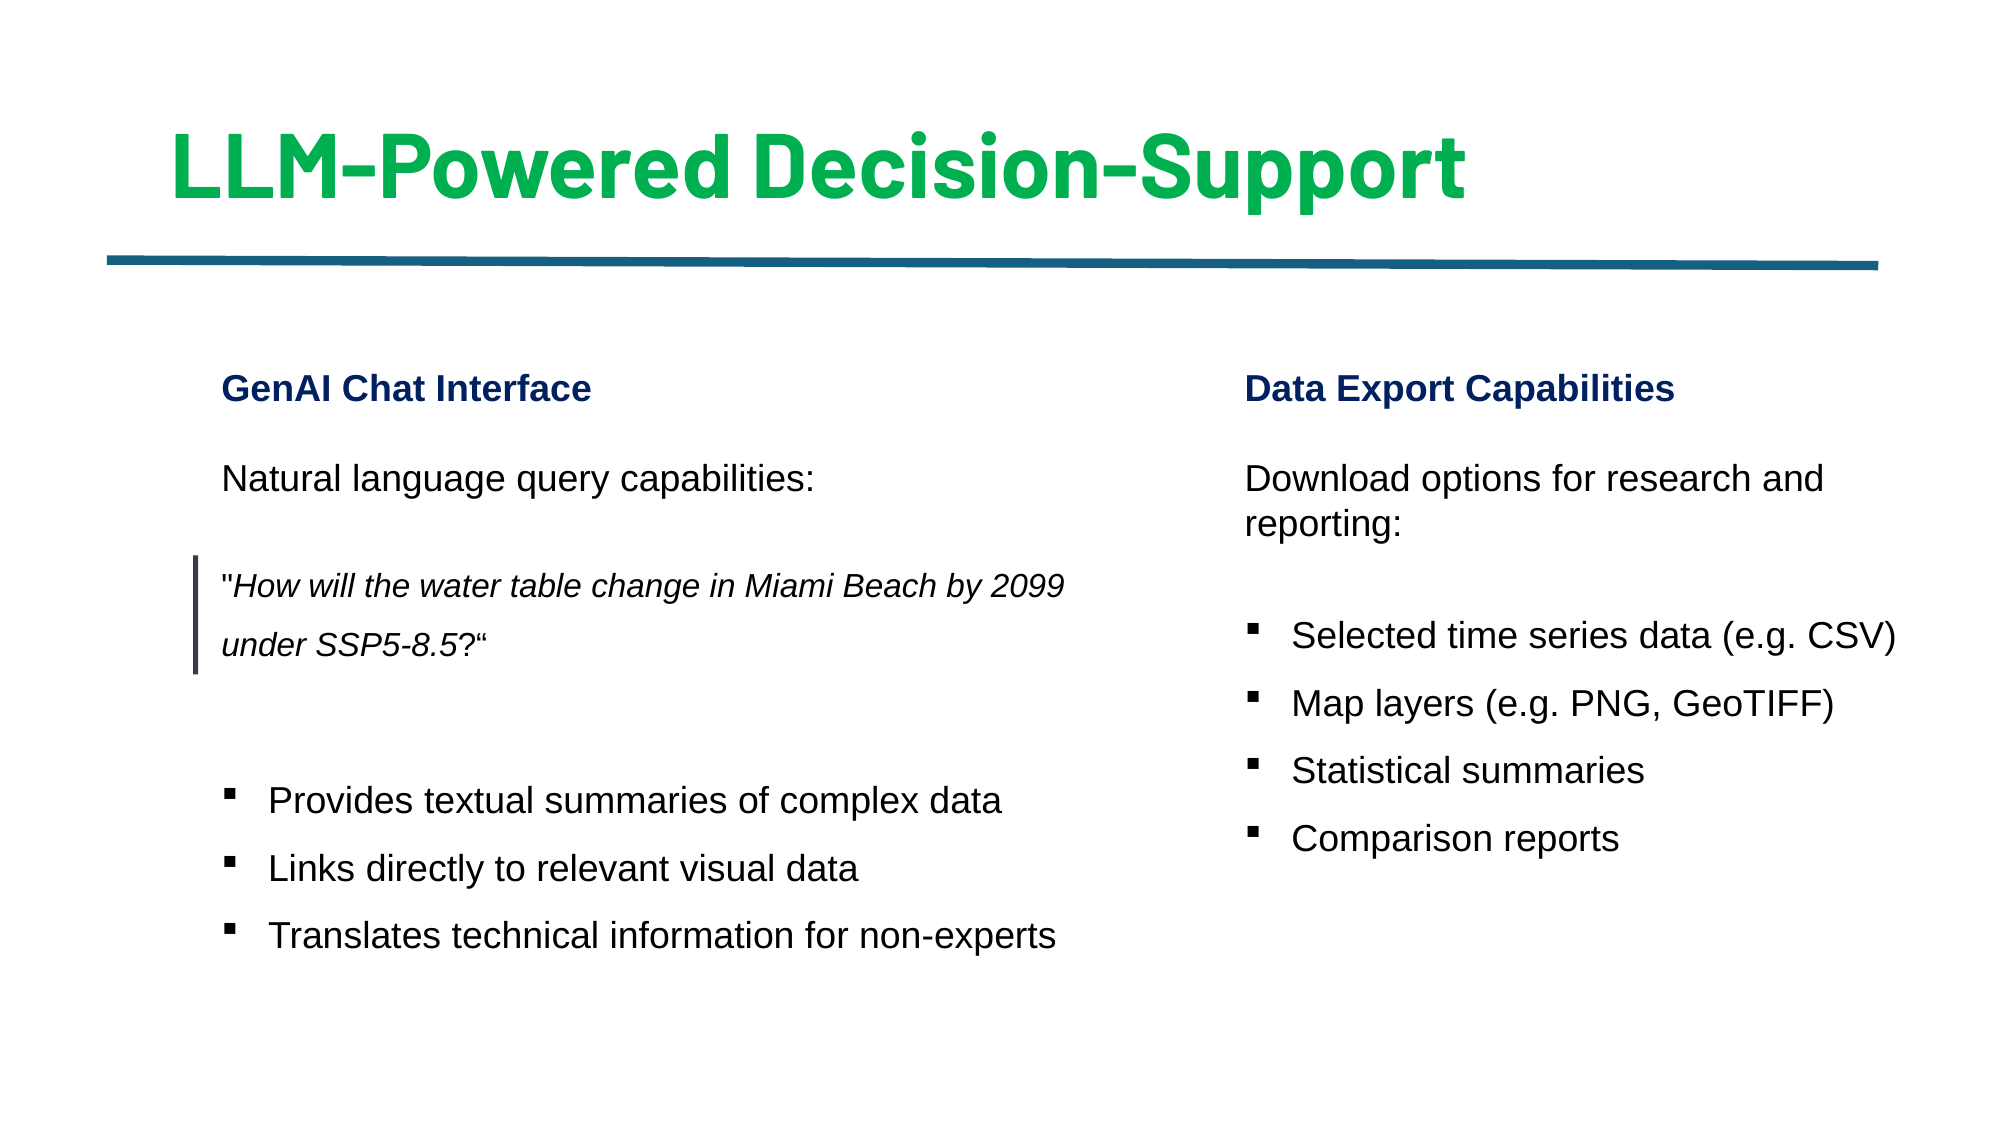

# LLM-Powered Decision-Support
GenAI Chat Interface

Natural language query capabilities:

"How will the water table change in Miami Beach by 2099 under SSP5-8.5?“

Provides textual summaries of complex data
Links directly to relevant visual data
Translates technical information for non-experts
Data Export Capabilities

Download options for research and reporting:

Selected time series data (e.g. CSV)
Map layers (e.g. PNG, GeoTIFF)
Statistical summaries
Comparison reports